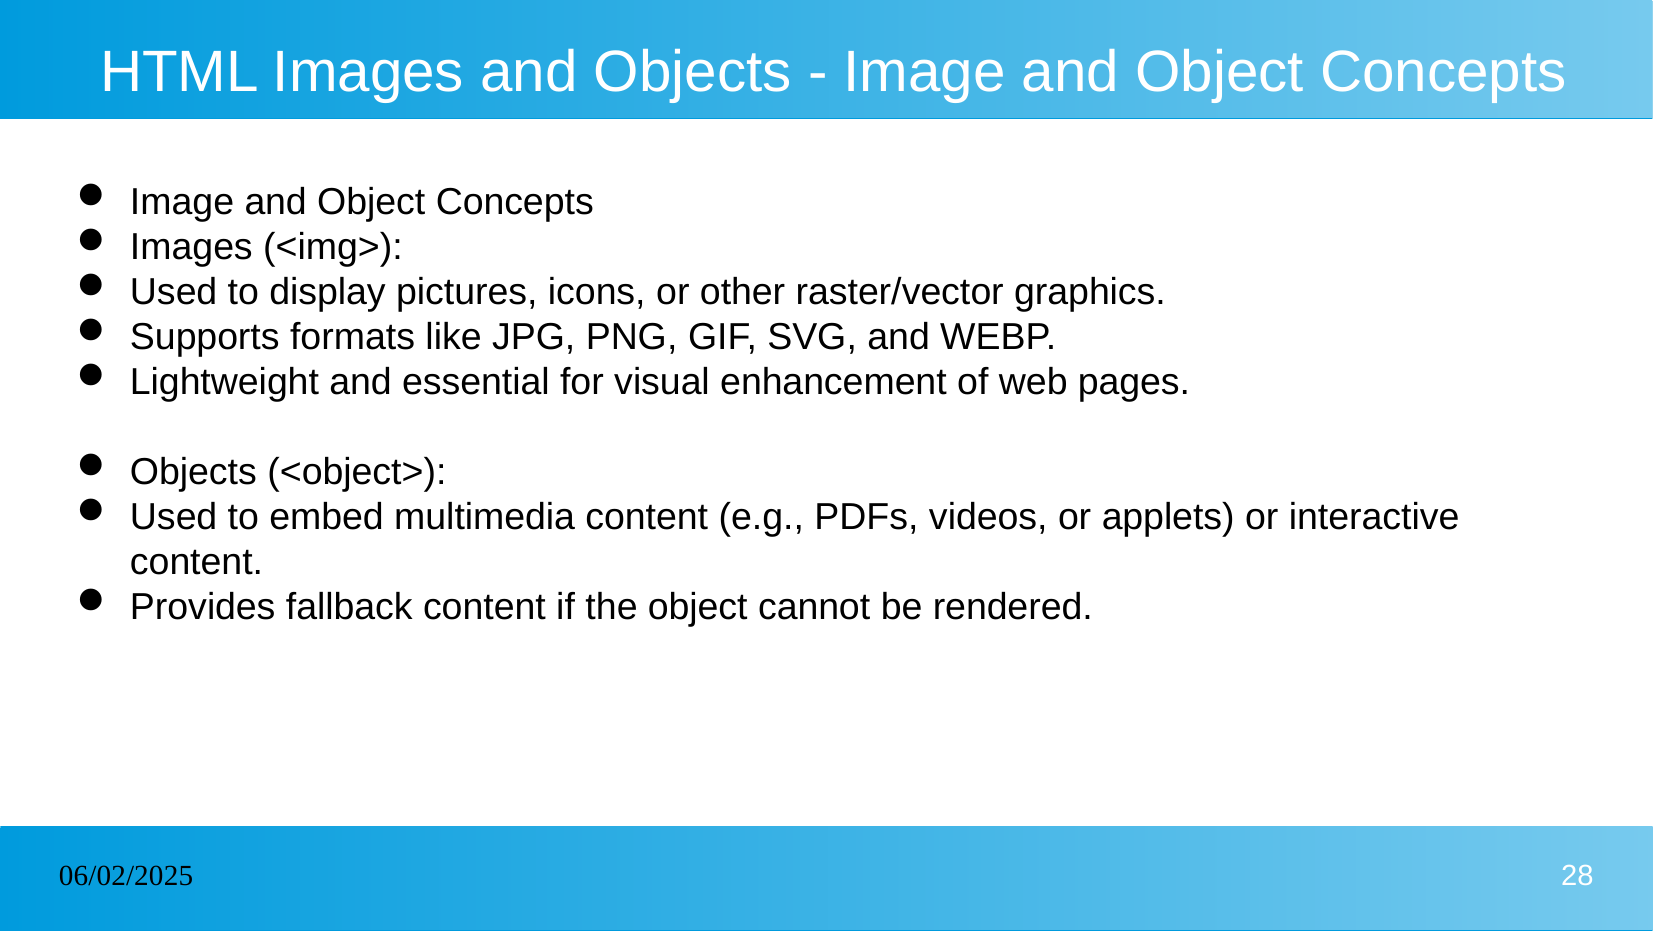

# HTML Images and Objects - Image and Object Concepts
Image and Object Concepts
Images (<img>):
Used to display pictures, icons, or other raster/vector graphics.
Supports formats like JPG, PNG, GIF, SVG, and WEBP.
Lightweight and essential for visual enhancement of web pages.

Objects (<object>):
Used to embed multimedia content (e.g., PDFs, videos, or applets) or interactive content.
Provides fallback content if the object cannot be rendered.
06/02/2025
28